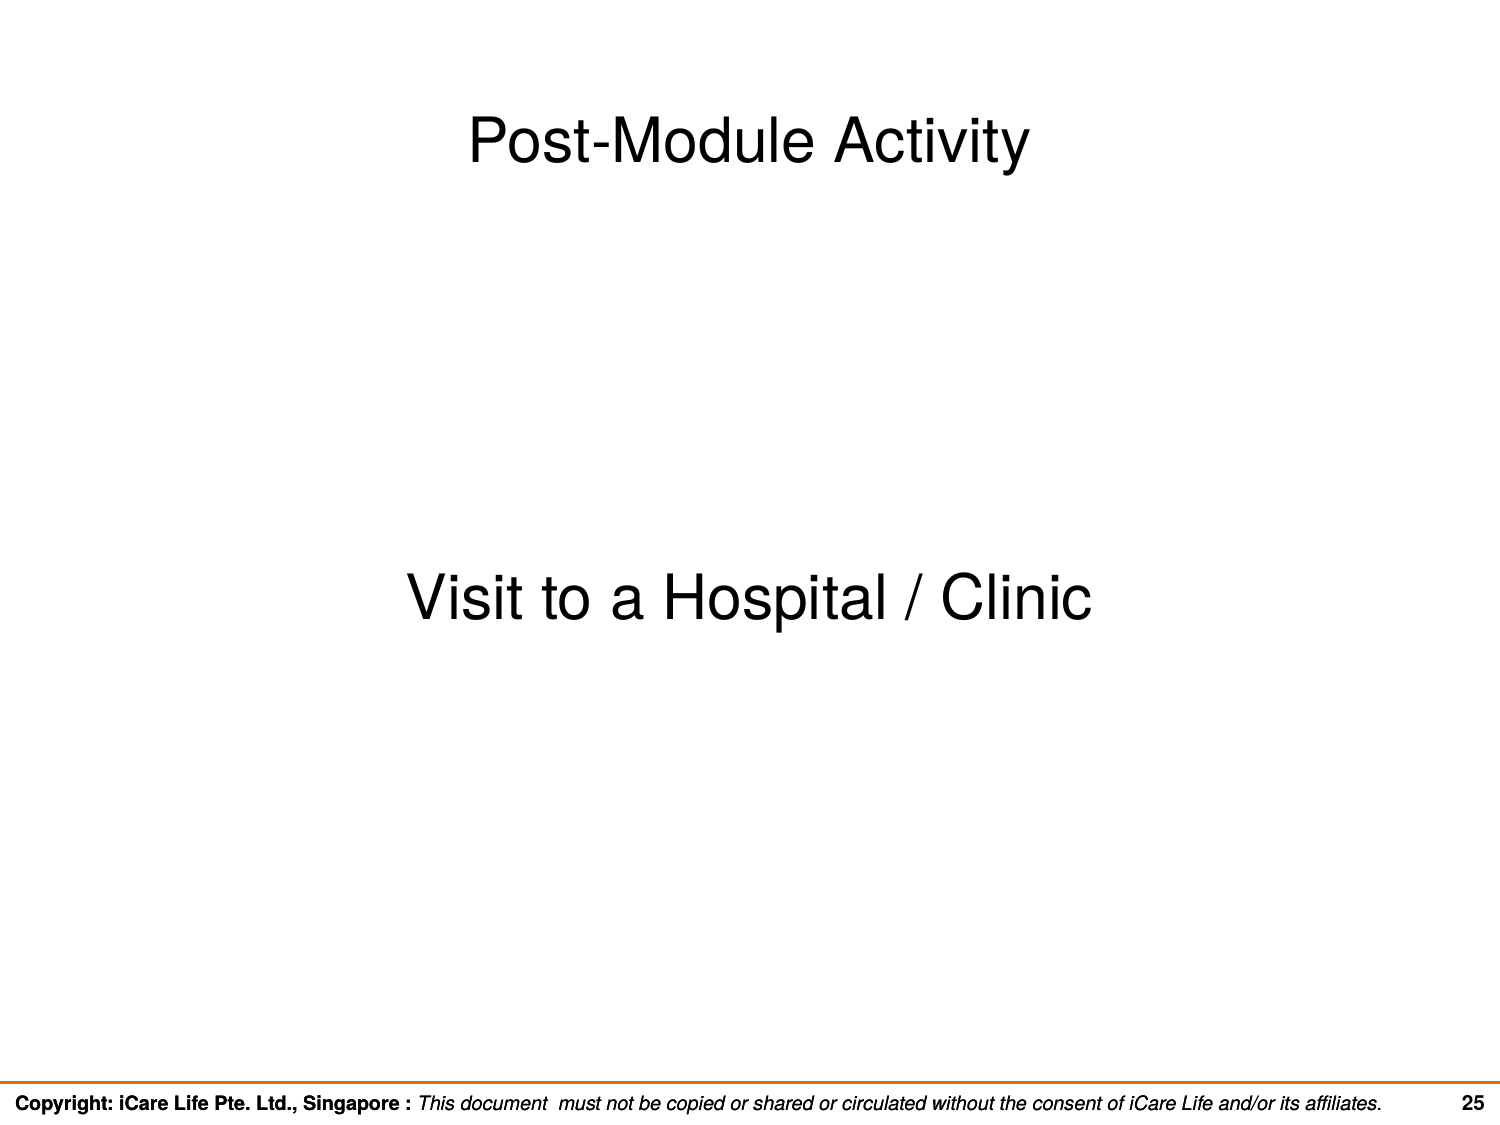

Post-Module Activity
Visit to a Hospital / Clinic
25
Copyright: iCare Life Pte. Ltd., Singapore : This document  must not be copied or shared or circulated without the consent of iCare Life and/or its affiliates.